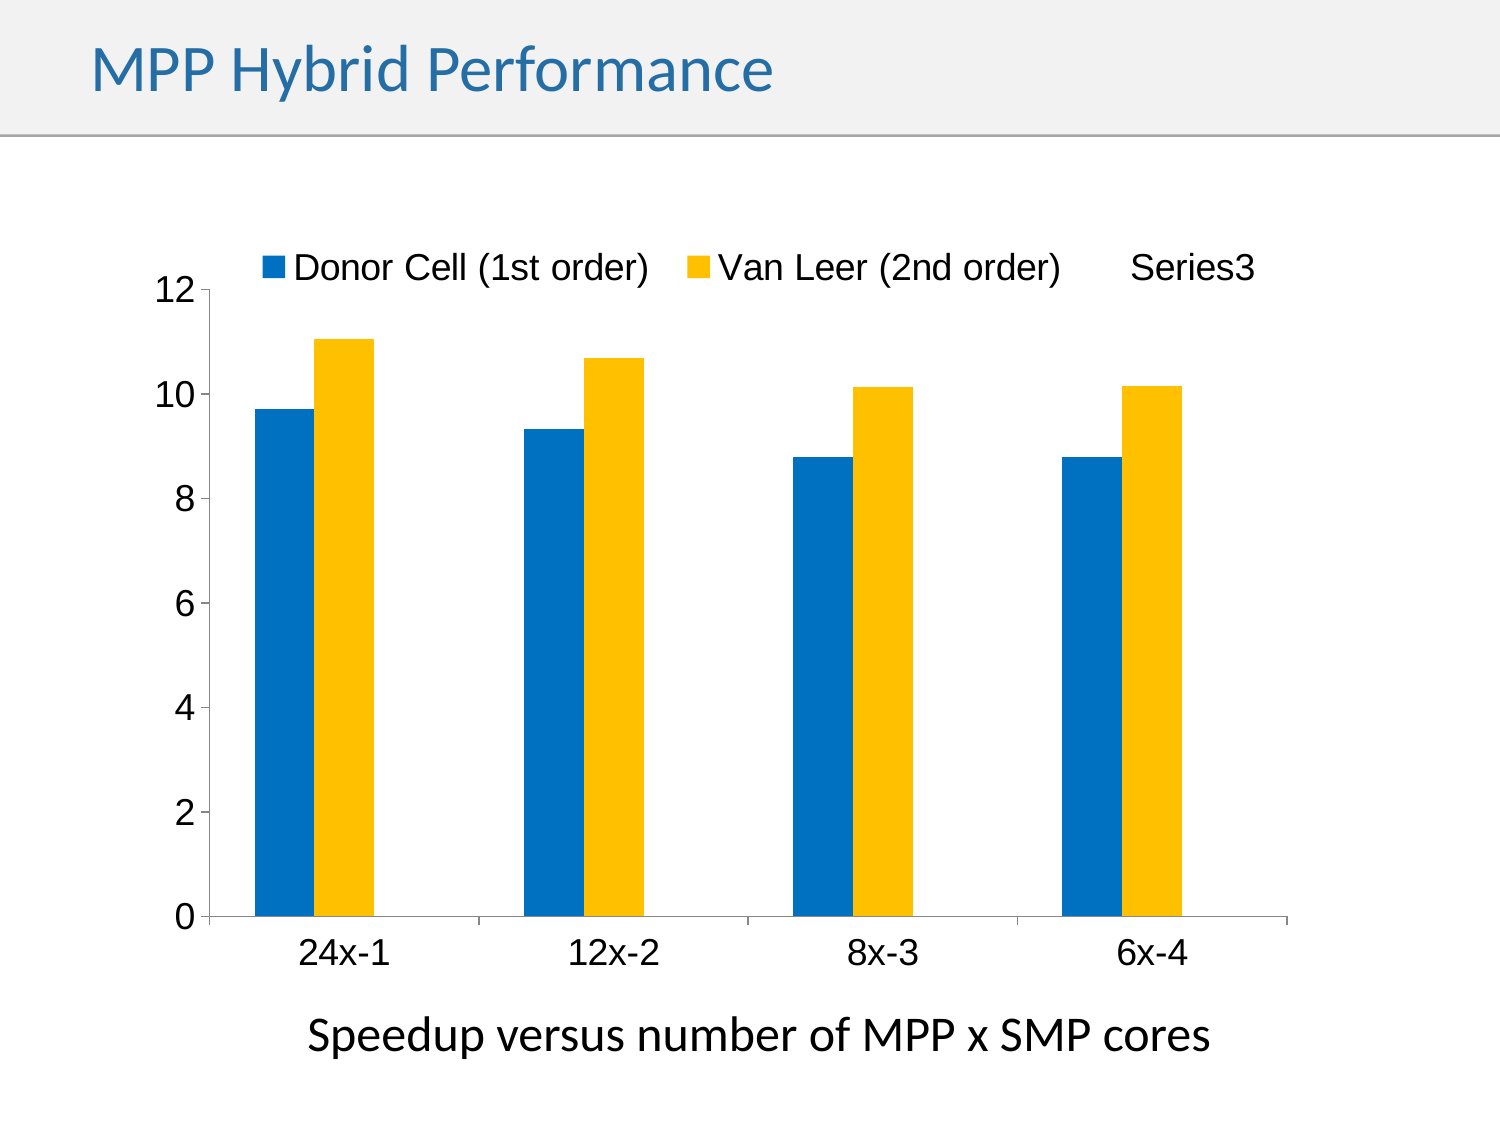

# MPP Hybrid Performance

### Chart

| Category | Donor Cell (1st order) | Van Leer (2nd order) |  |
|---|---|---|---|
| 24x-1 | 9.72 | 11.05 | None |
| 12x-2 | 9.32 | 10.68 | None |
| 8x-3 | 8.8 | 10.13 | None |
| 6x-4 | 8.8 | 10.16 | None |
Speedup versus number of MPP x SMP cores